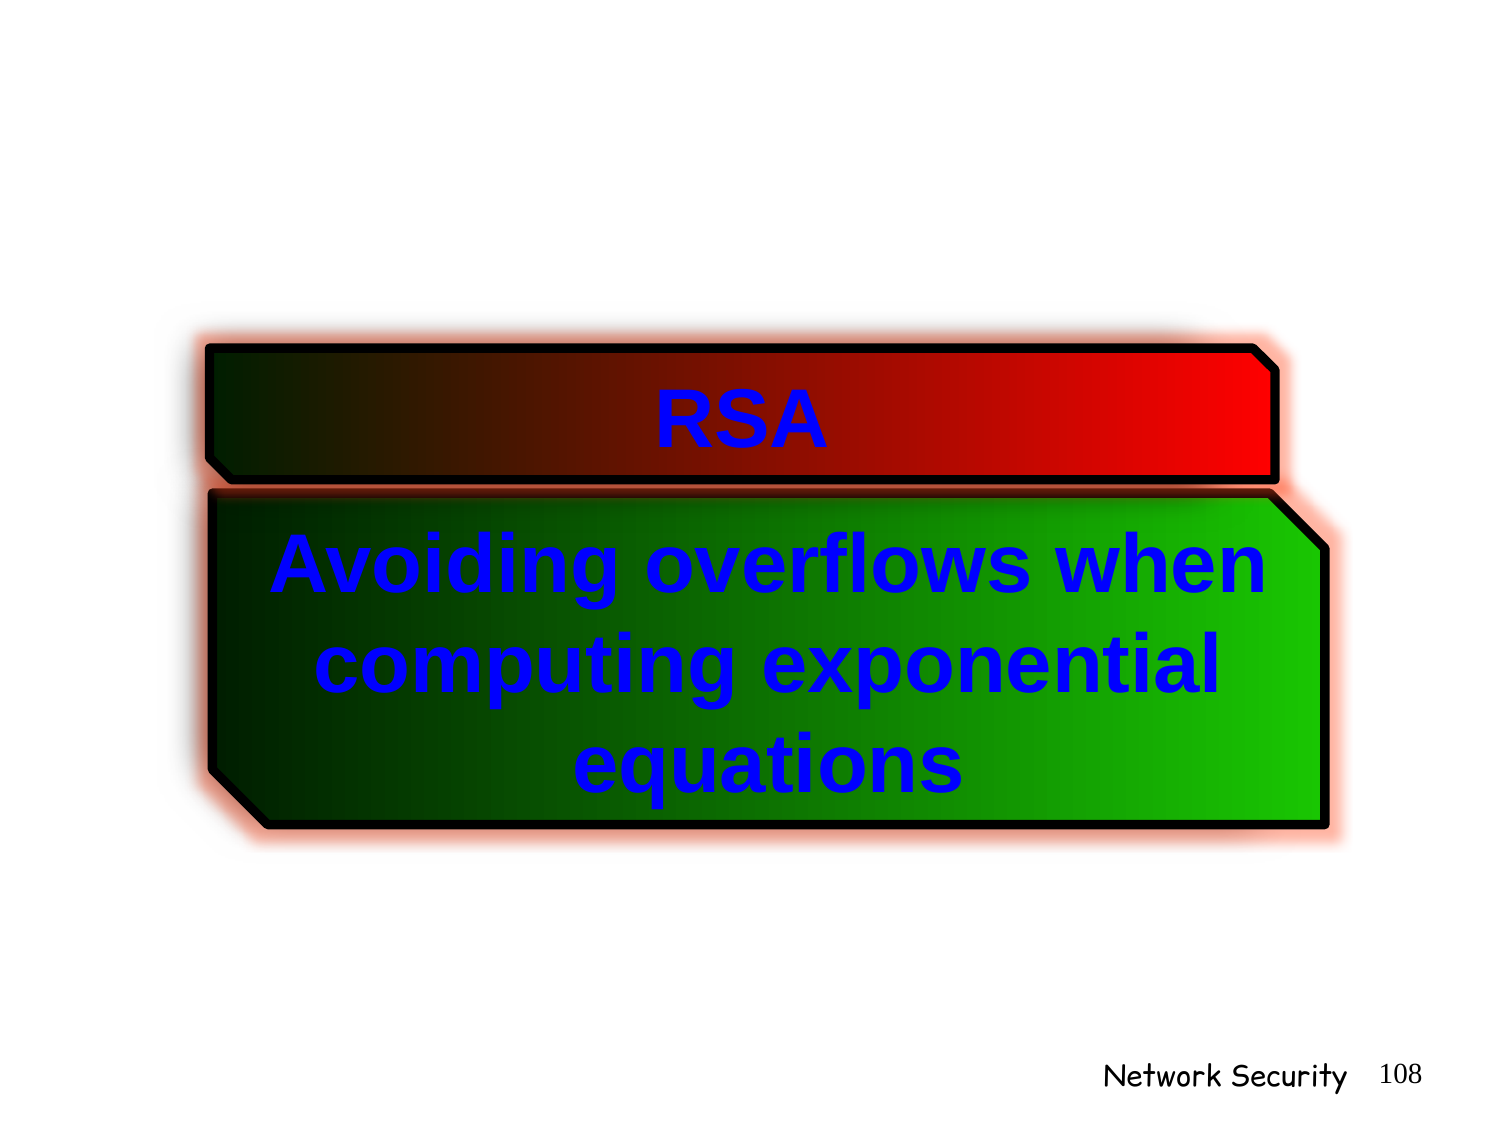

RSA
Avoiding overflows when computing exponential equations